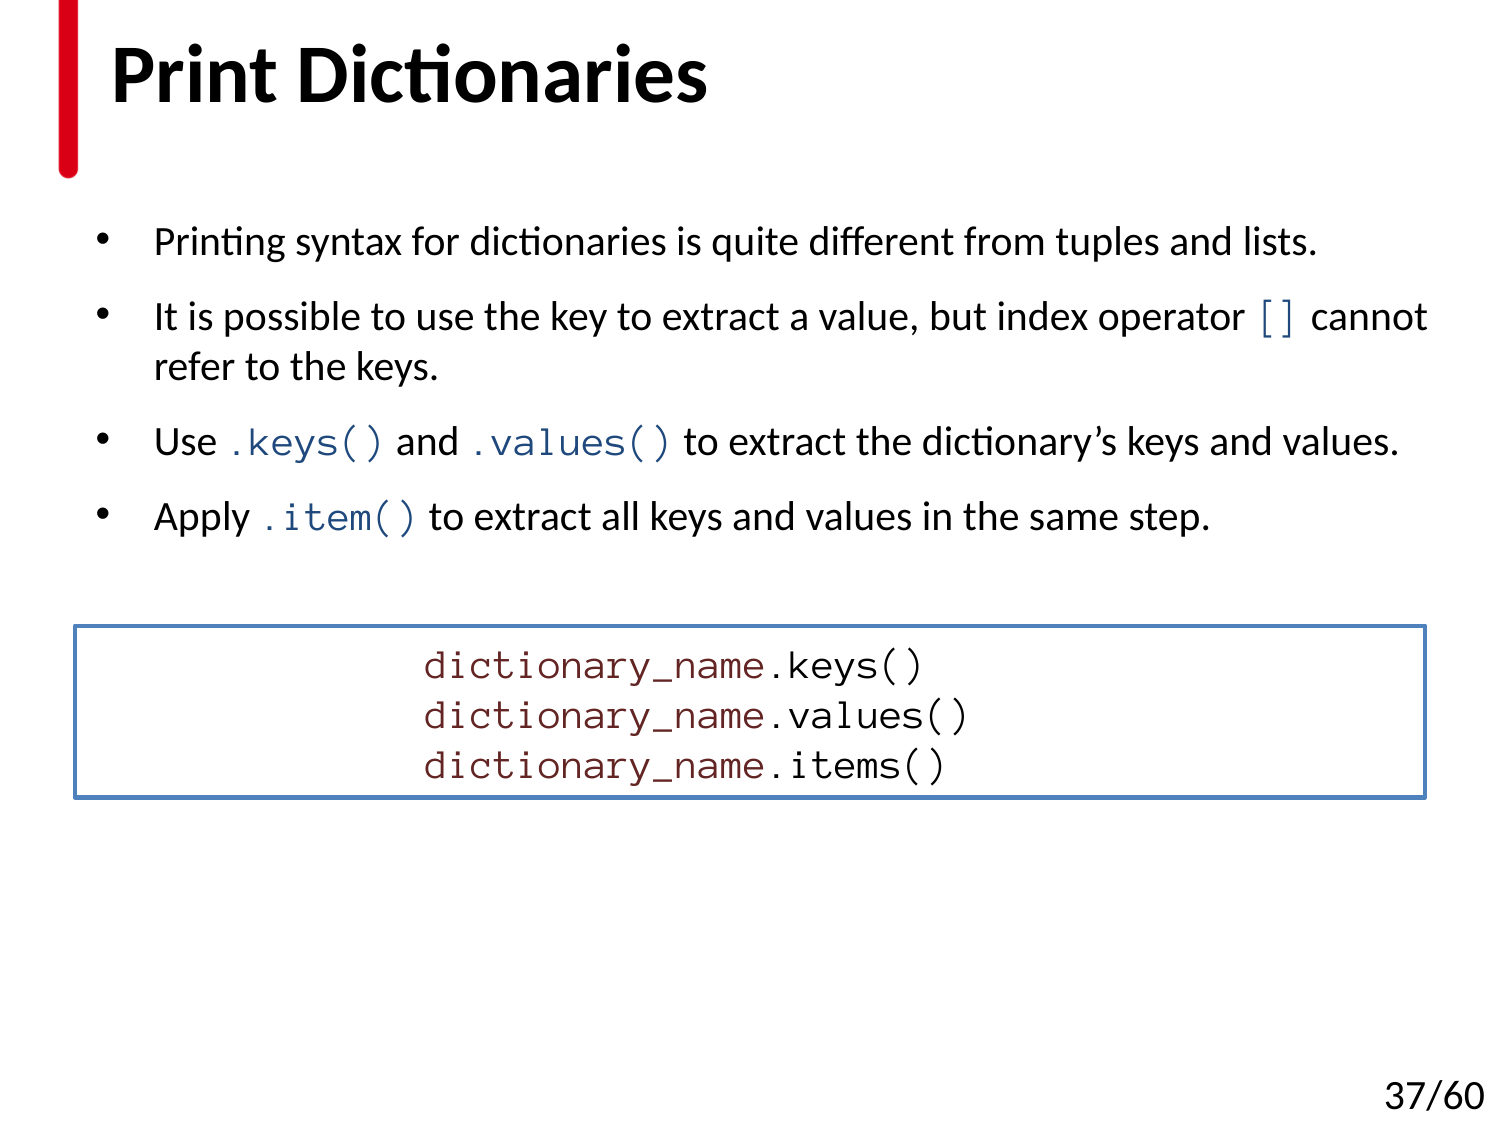

# Print Dictionaries
Printing syntax for dictionaries is quite different from tuples and lists.
It is possible to use the key to extract a value, but index operator [] cannot refer to the keys.
Use .keys() and .values() to extract the dictionary’s keys and values.
Apply .item() to extract all keys and values in the same step.

dictionary_name.keys()
dictionary_name.values()
dictionary_name.items()